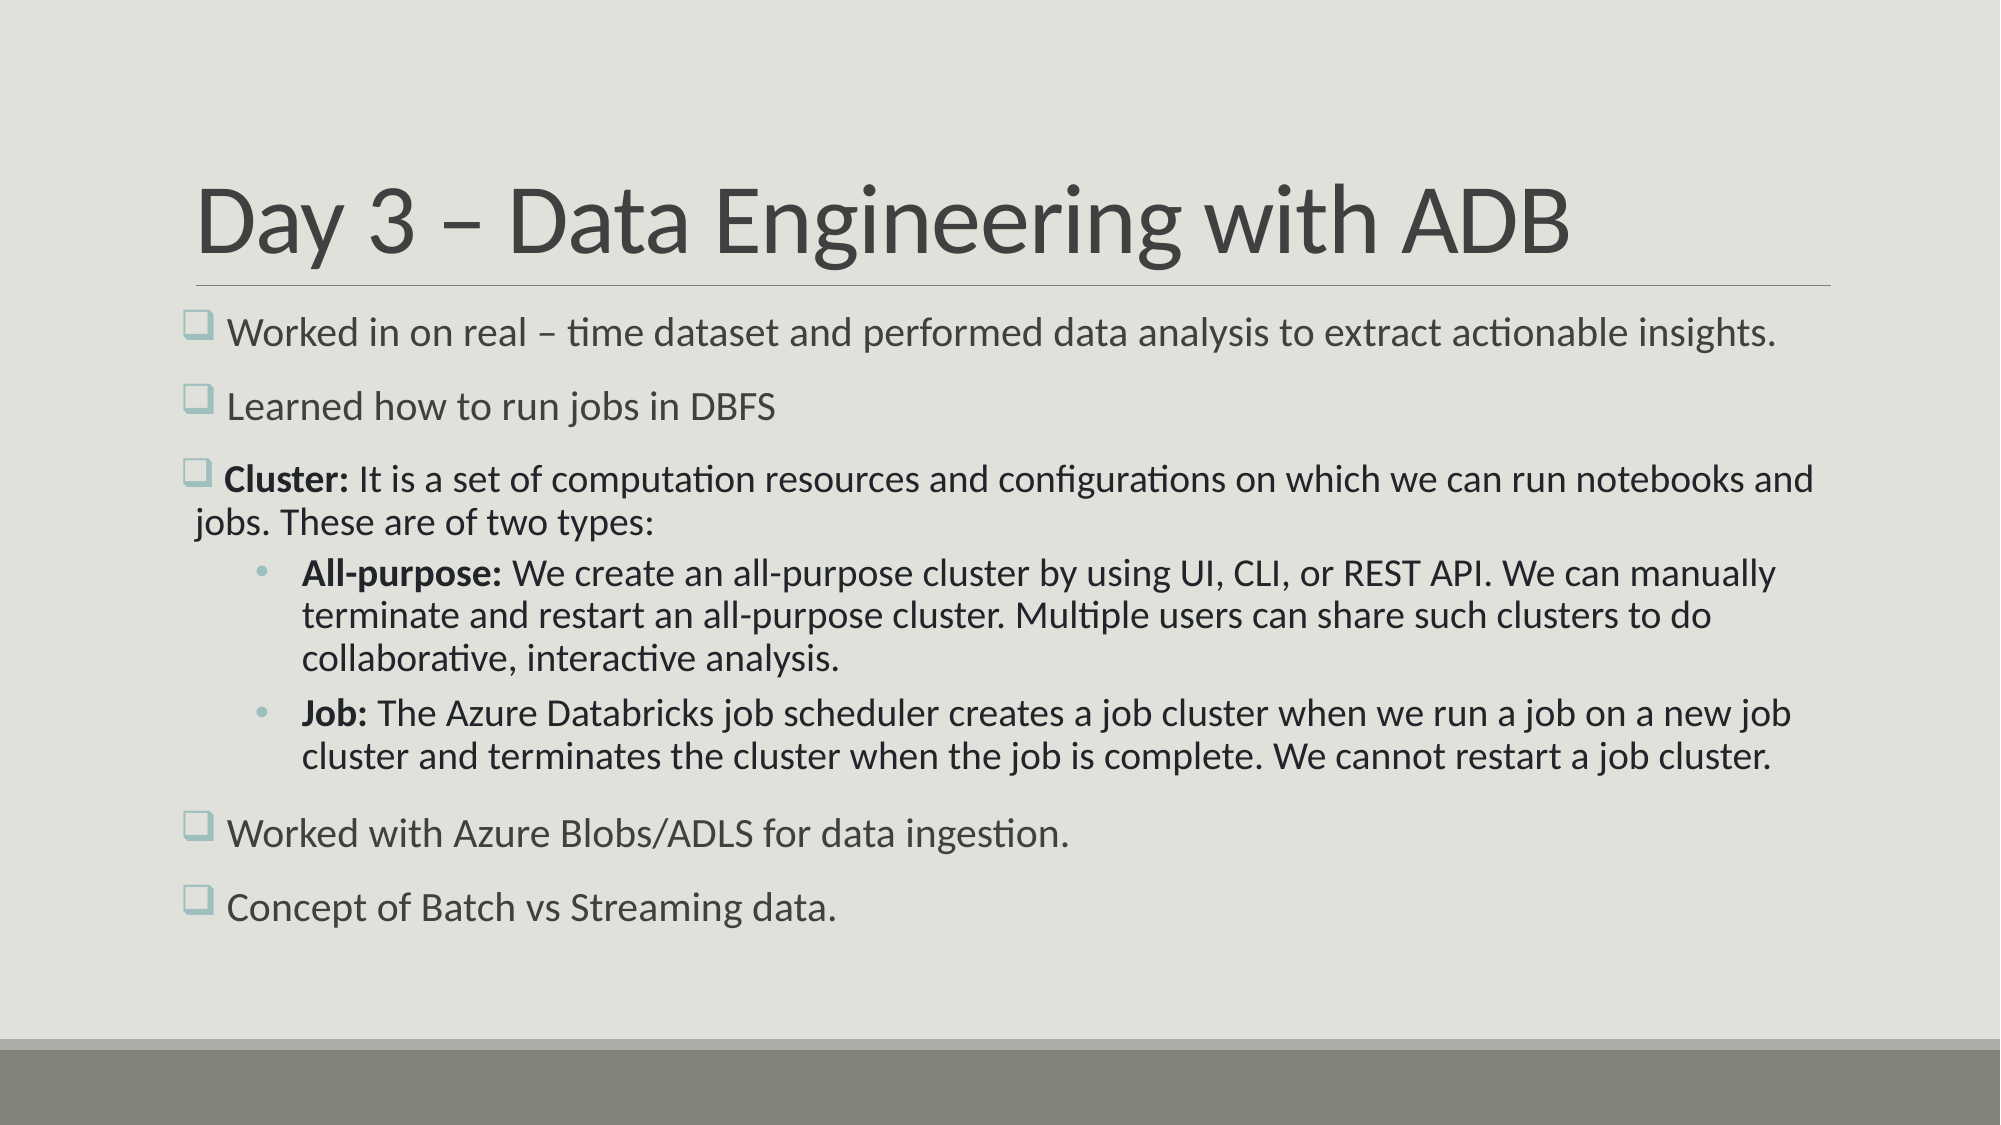

# Day 3 – Data Engineering with ADB
 Worked in on real – time dataset and performed data analysis to extract actionable insights.
 Learned how to run jobs in DBFS
 Cluster: It is a set of computation resources and configurations on which we can run notebooks and jobs. These are of two types:
All-purpose: We create an all-purpose cluster by using UI, CLI, or REST API. We can manually terminate and restart an all-purpose cluster. Multiple users can share such clusters to do collaborative, interactive analysis.
Job: The Azure Databricks job scheduler creates a job cluster when we run a job on a new job cluster and terminates the cluster when the job is complete. We cannot restart a job cluster.
 Worked with Azure Blobs/ADLS for data ingestion.
 Concept of Batch vs Streaming data.